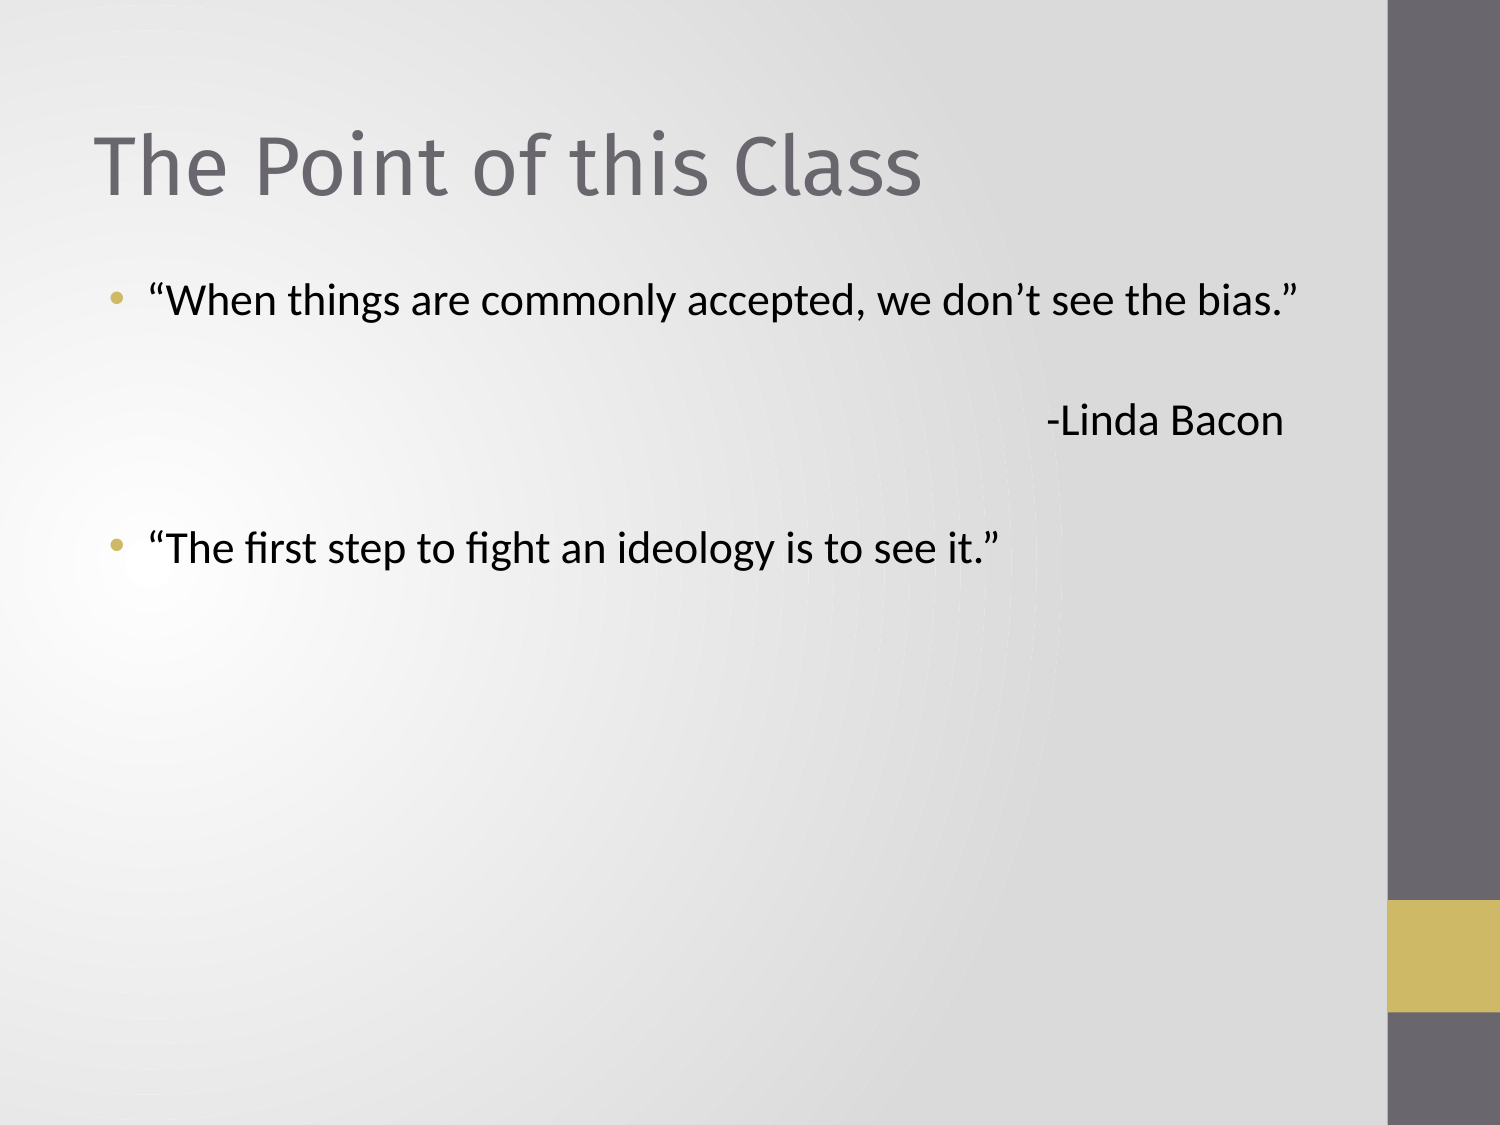

The Point of this Class
“When things are commonly accepted, we don’t see the bias.”
							-Linda Bacon

“The first step to fight an ideology is to see it.”